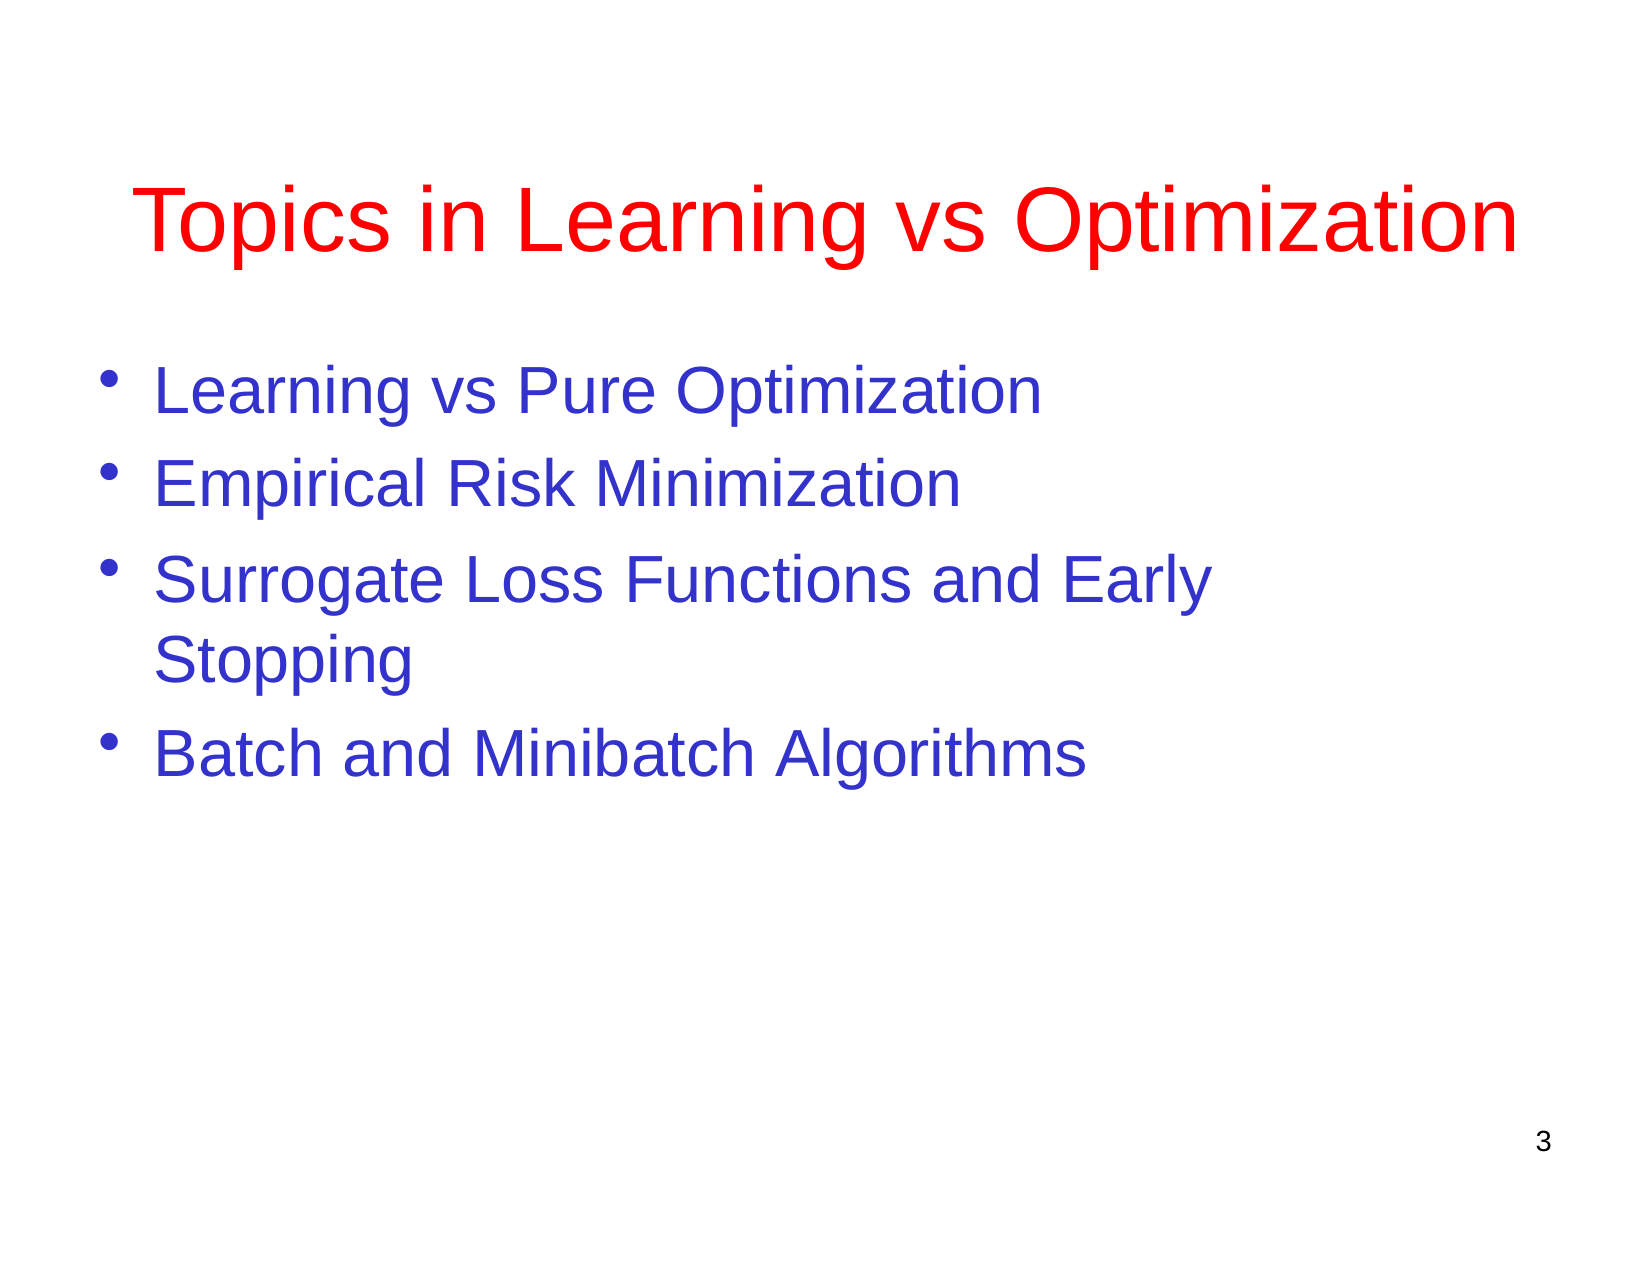

# Topics in Learning vs Optimization
Learning vs Pure Optimization
Empirical Risk Minimization
Surrogate Loss Functions and Early Stopping
Batch and Minibatch Algorithms
3